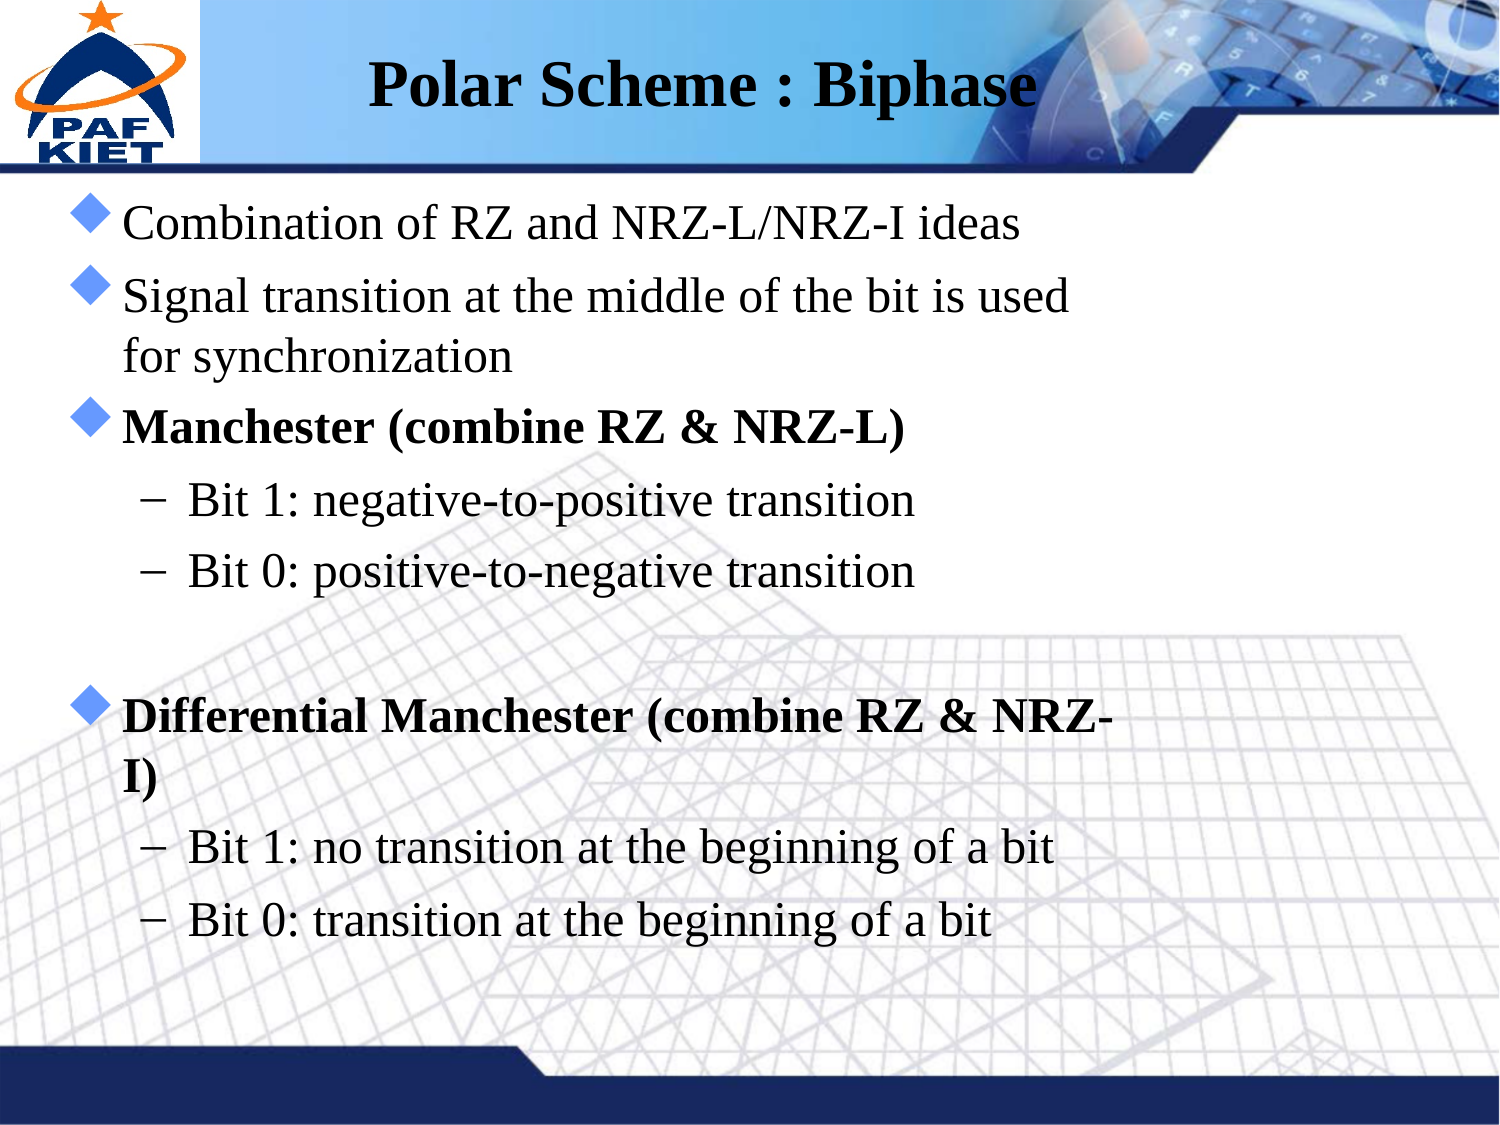

# Polar Scheme : Biphase
Combination of RZ and NRZ-L/NRZ-I ideas

Signal transition at the middle of the bit is used for synchronization

Manchester (combine RZ & NRZ-L)

Bit 1: negative-to-positive transition

Bit 0: positive-to-negative transition

Differential Manchester (combine RZ & NRZ-I)

Bit 1: no transition at the beginning of a bit

Bit 0: transition at the beginning of a bit